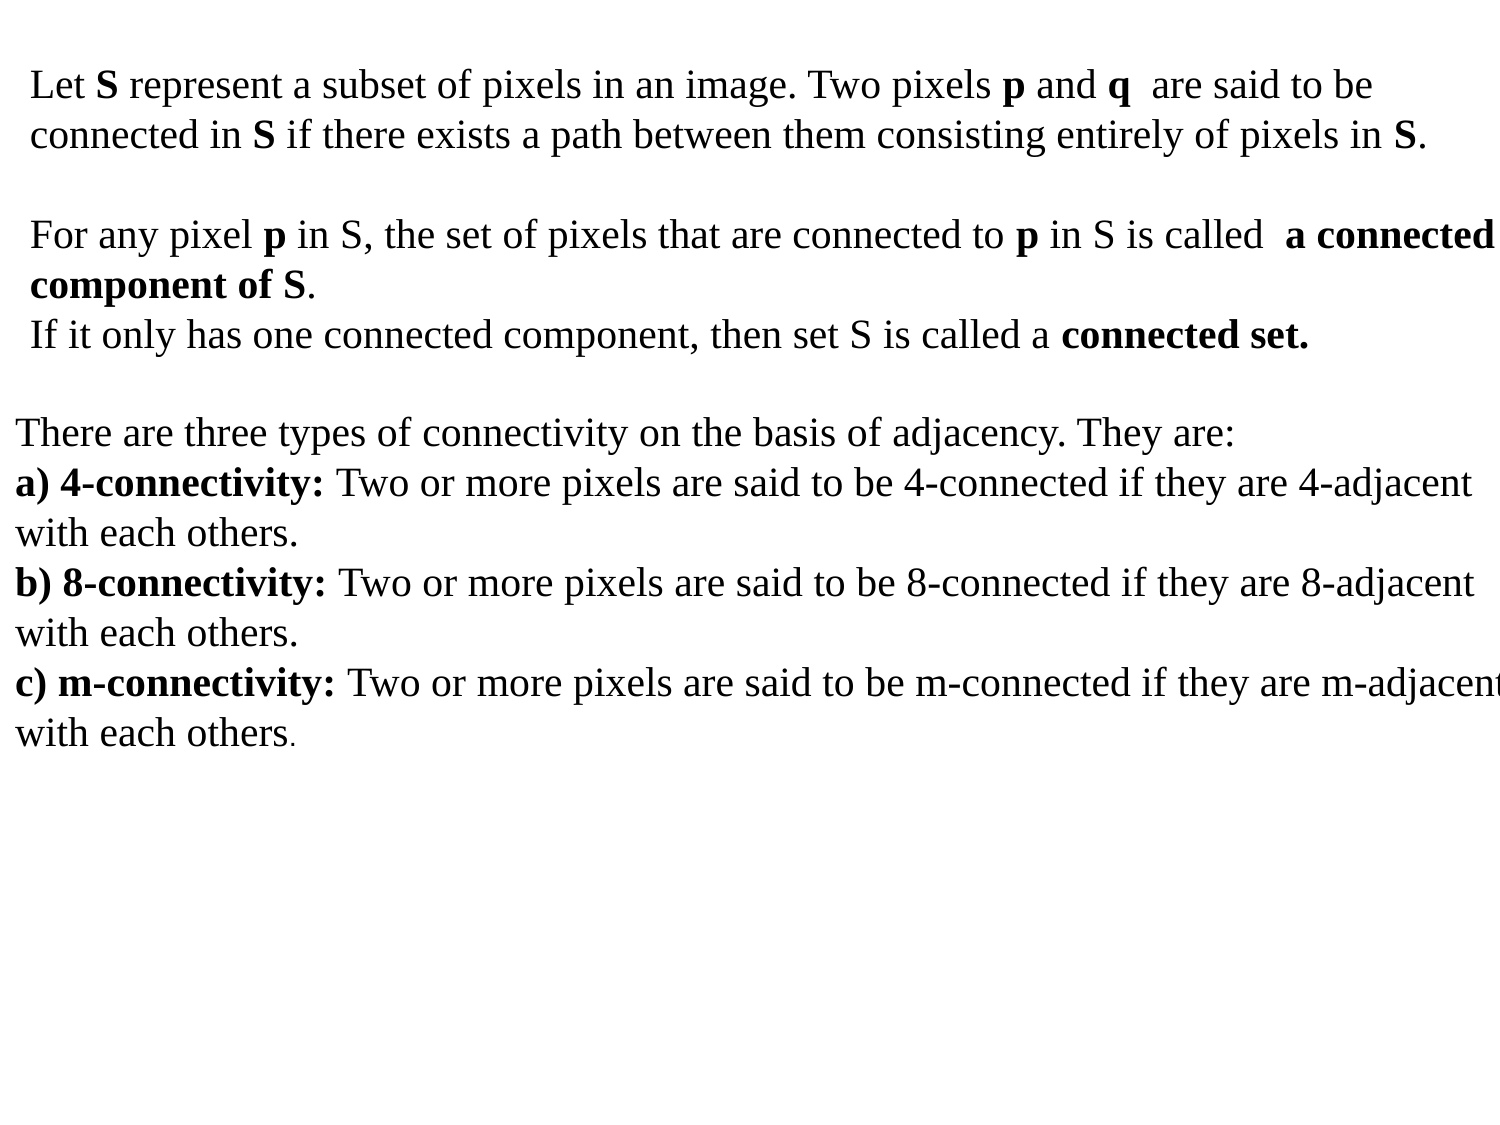

Let S represent a subset of pixels in an image. Two pixels p and q  are said to be connected in S if there exists a path between them consisting entirely of pixels in S.

For any pixel p in S, the set of pixels that are connected to p in S is called  a connected
component of S.
If it only has one connected component, then set S is called a connected set.
There are three types of connectivity on the basis of adjacency. They are:
a) 4-connectivity: Two or more pixels are said to be 4-connected if they are 4-adjacent with each others.
b) 8-connectivity: Two or more pixels are said to be 8-connected if they are 8-adjacent with each others.
c) m-connectivity: Two or more pixels are said to be m-connected if they are m-adjacent with each others.